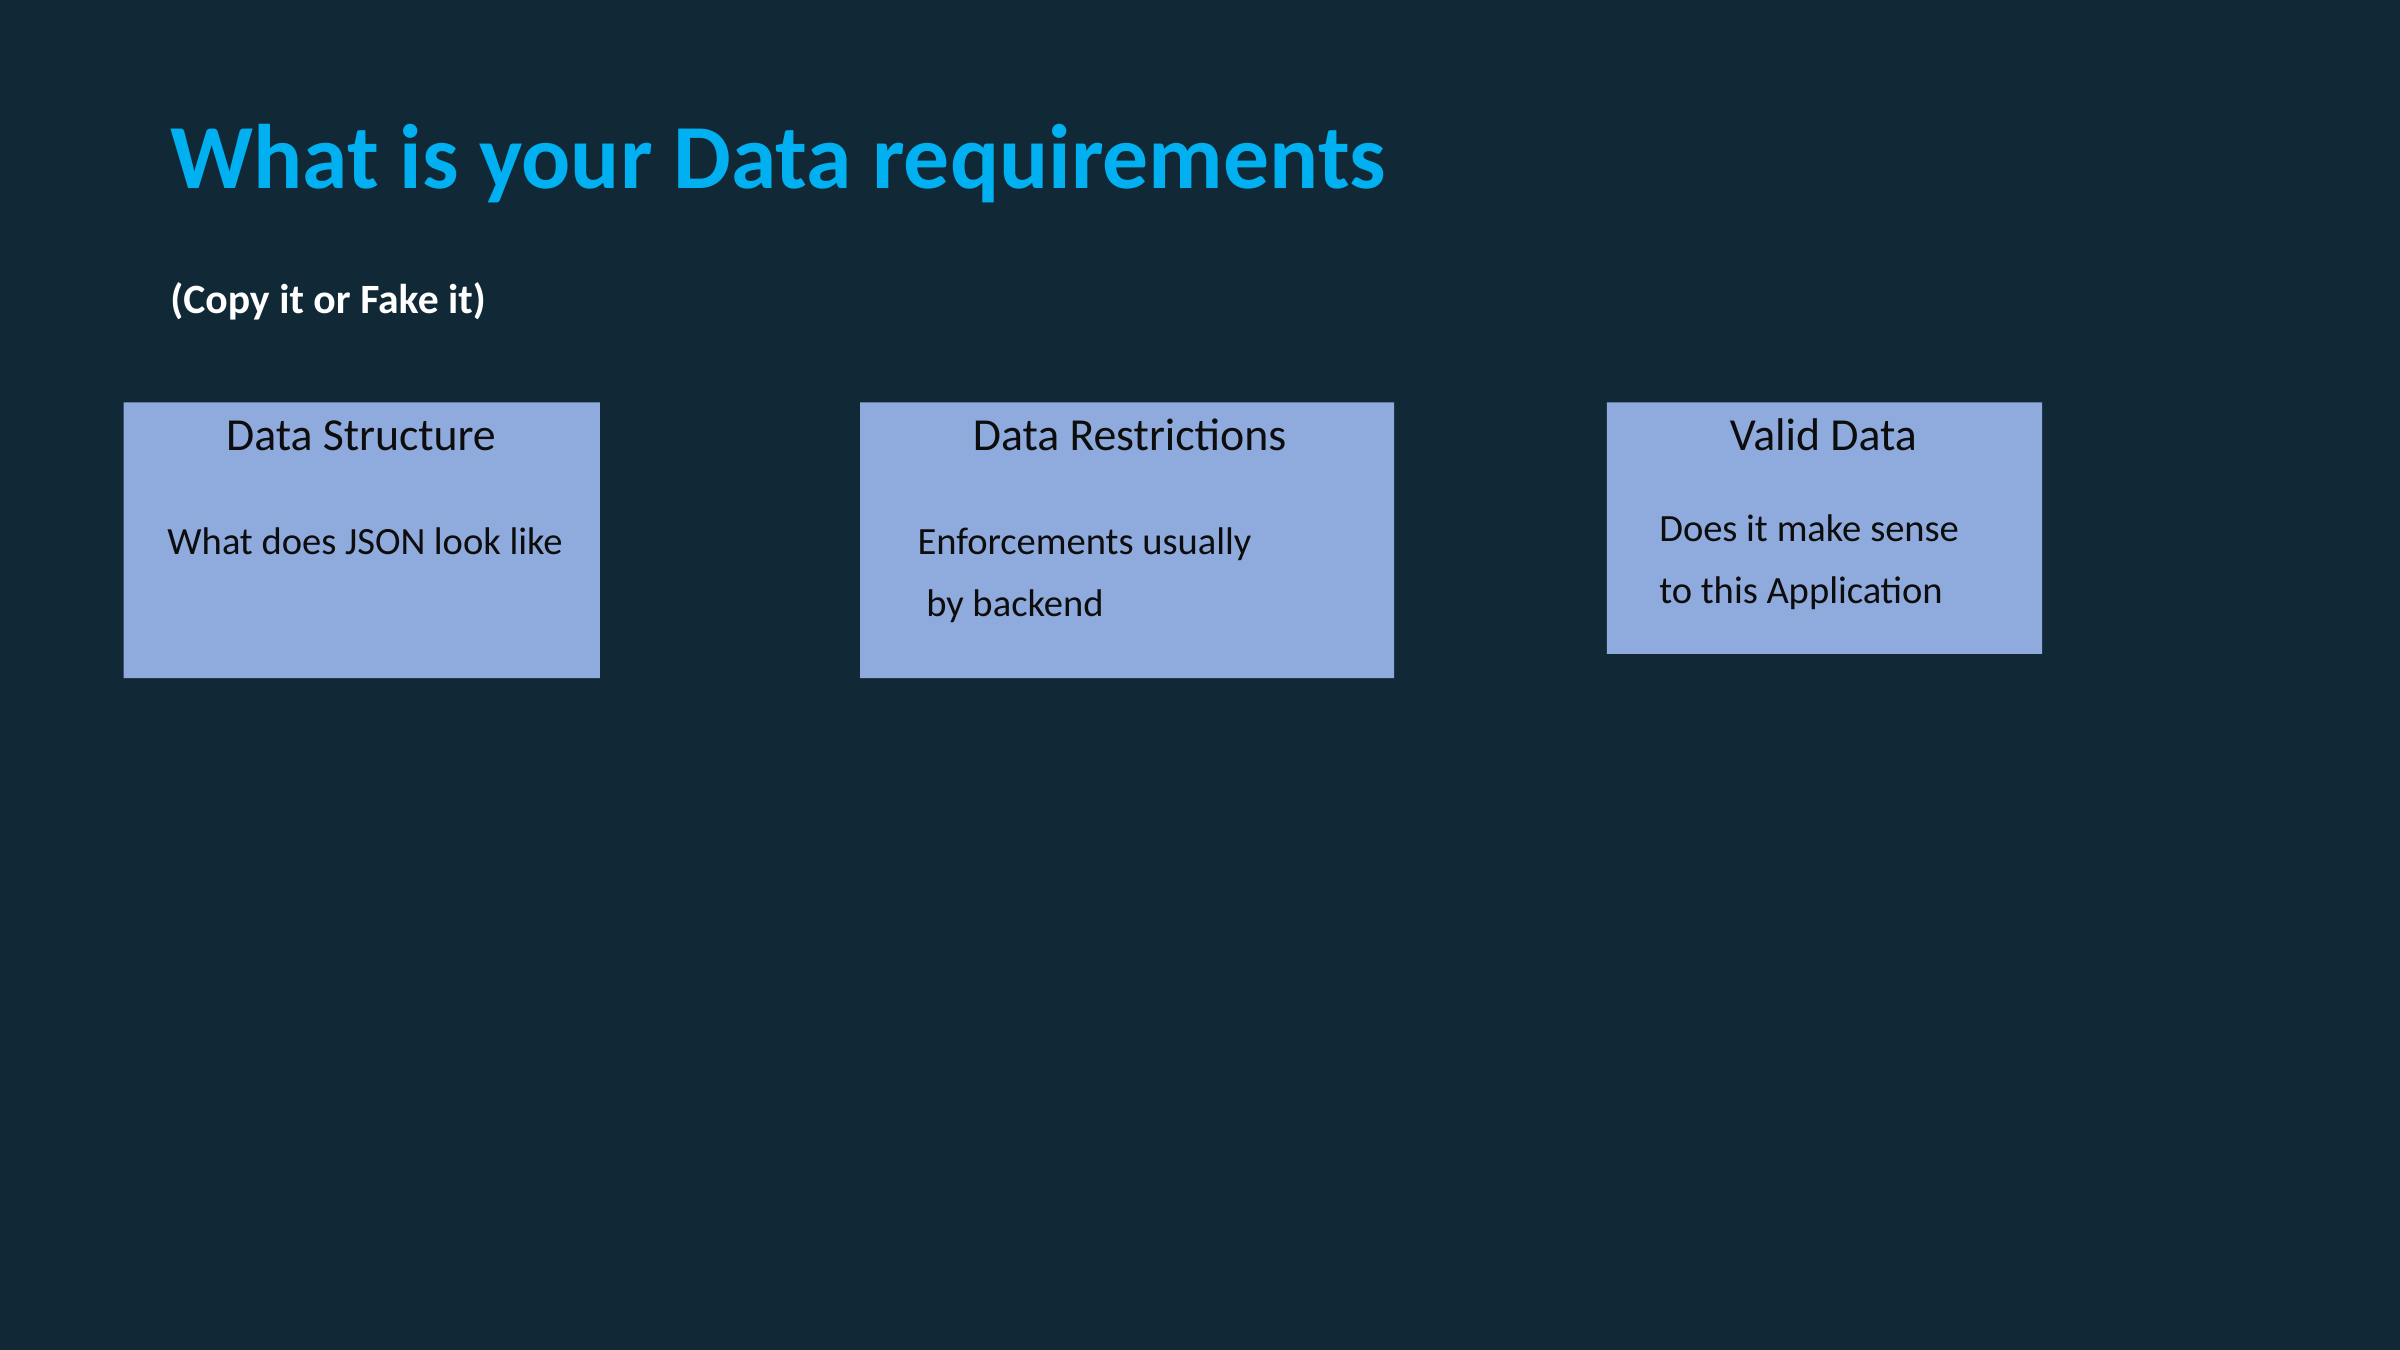

What is your Data requirements
(Copy it or Fake it)
          Data Structure
           Data Restrictions
            Valid Data
      Does it make sense
      to this Application
     What does JSON look like
      Enforcements usually
       by backend